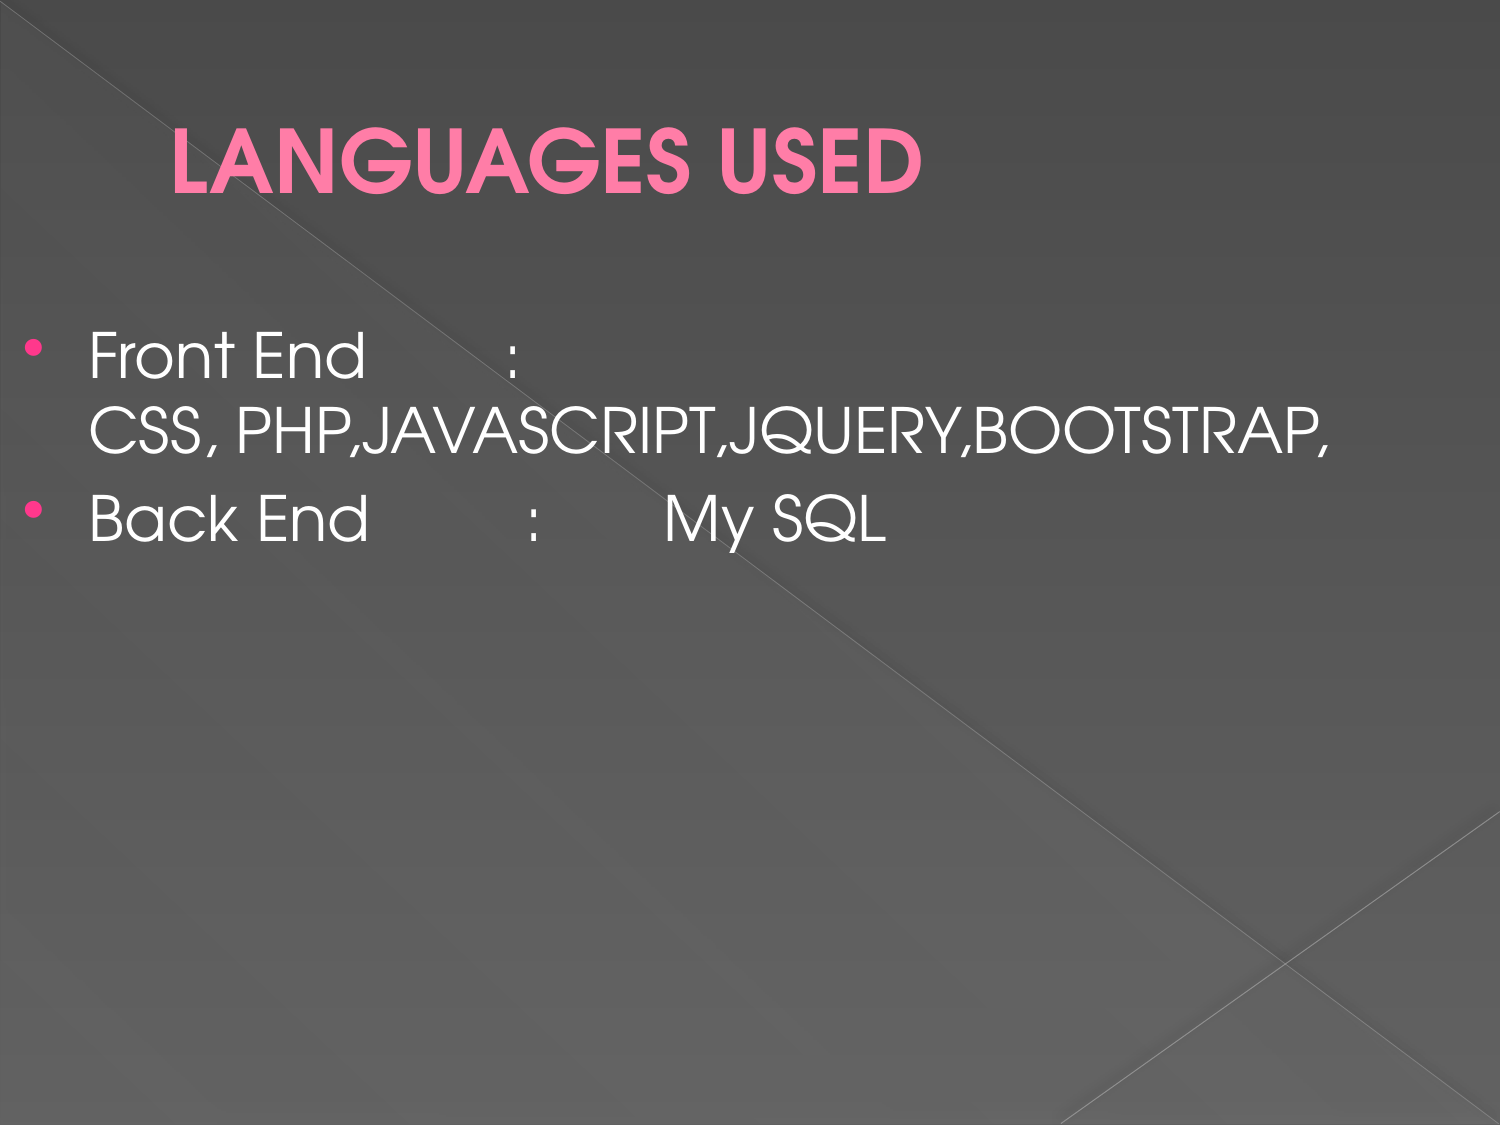

# LANGUAGES USED
Front End        :       CSS, PHP,JAVASCRIPT,JQUERY,BOOTSTRAP,
Back End         :       My SQL